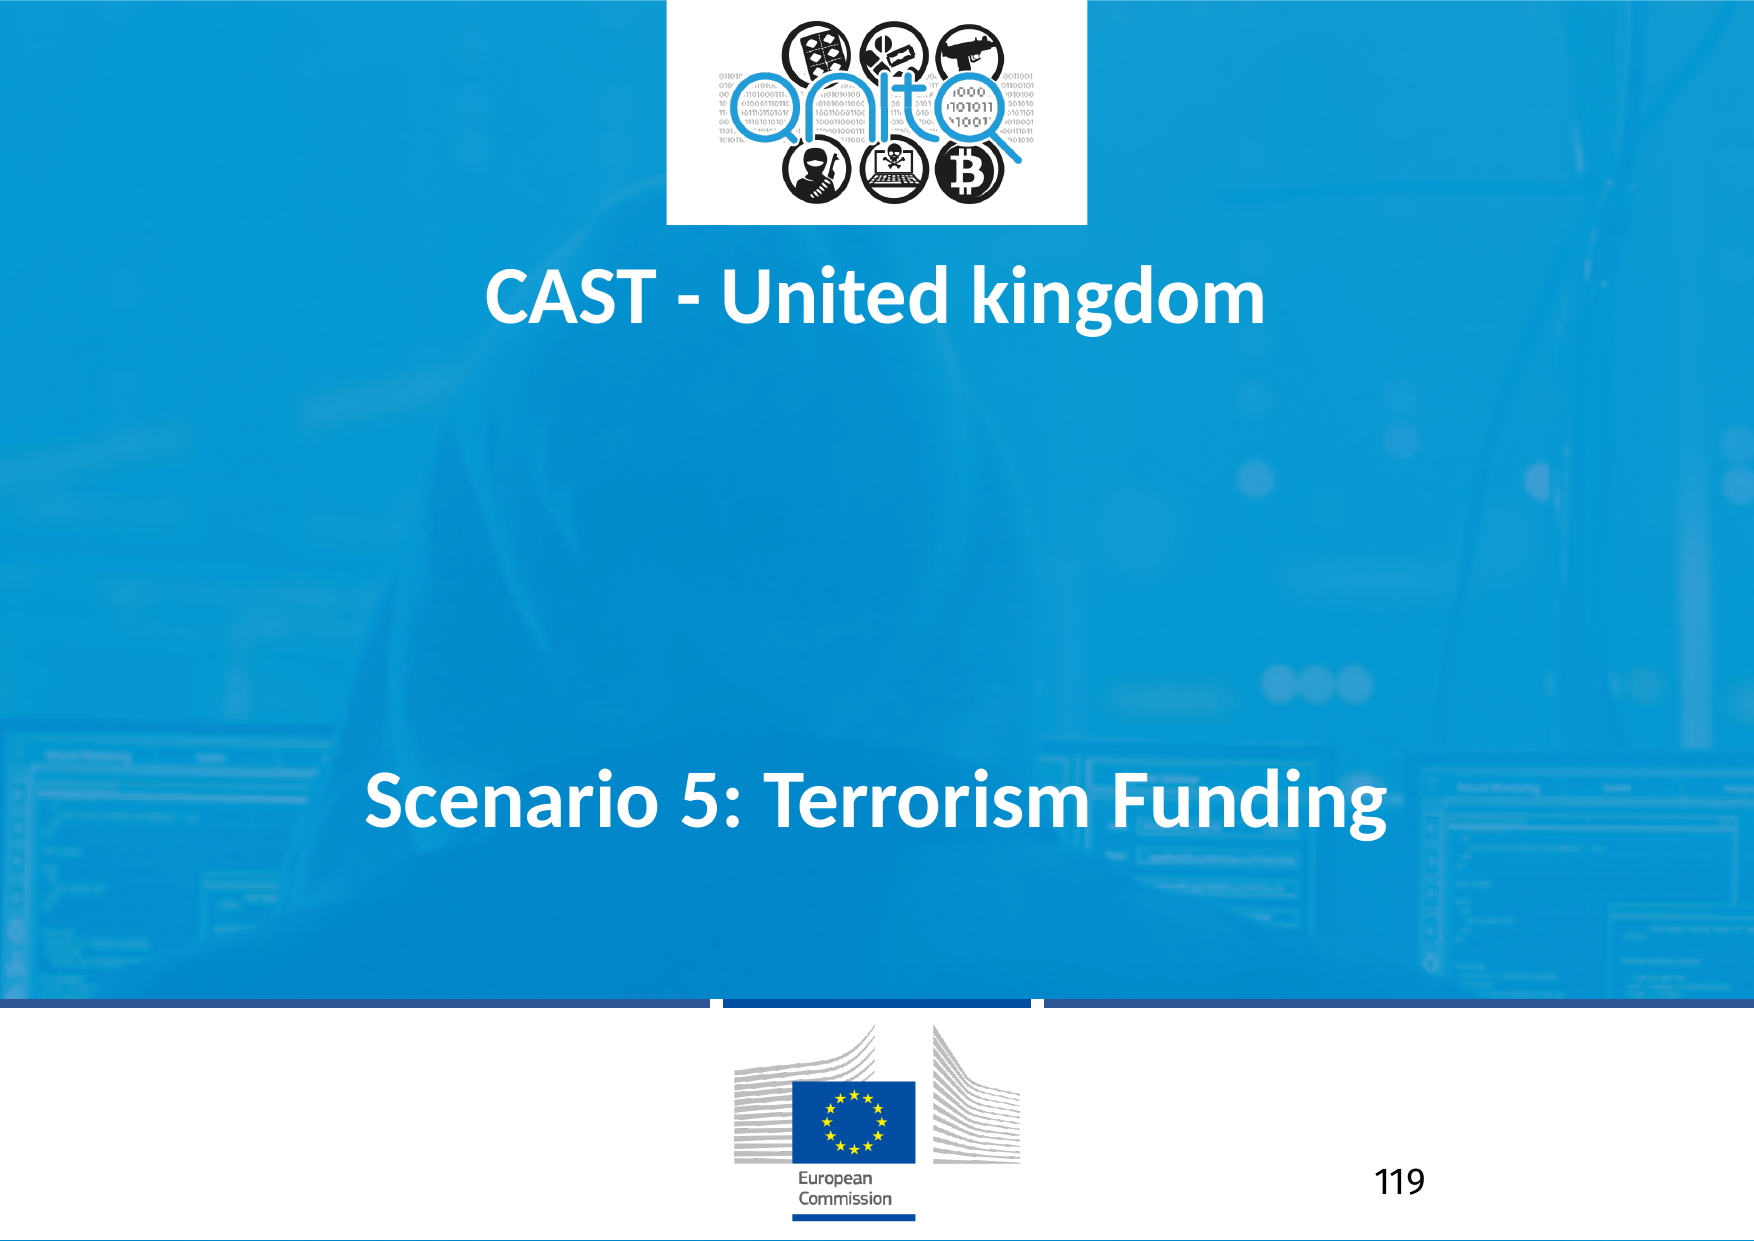

CAST - United kingdom
# Scenario 5: Terrorism Funding
119